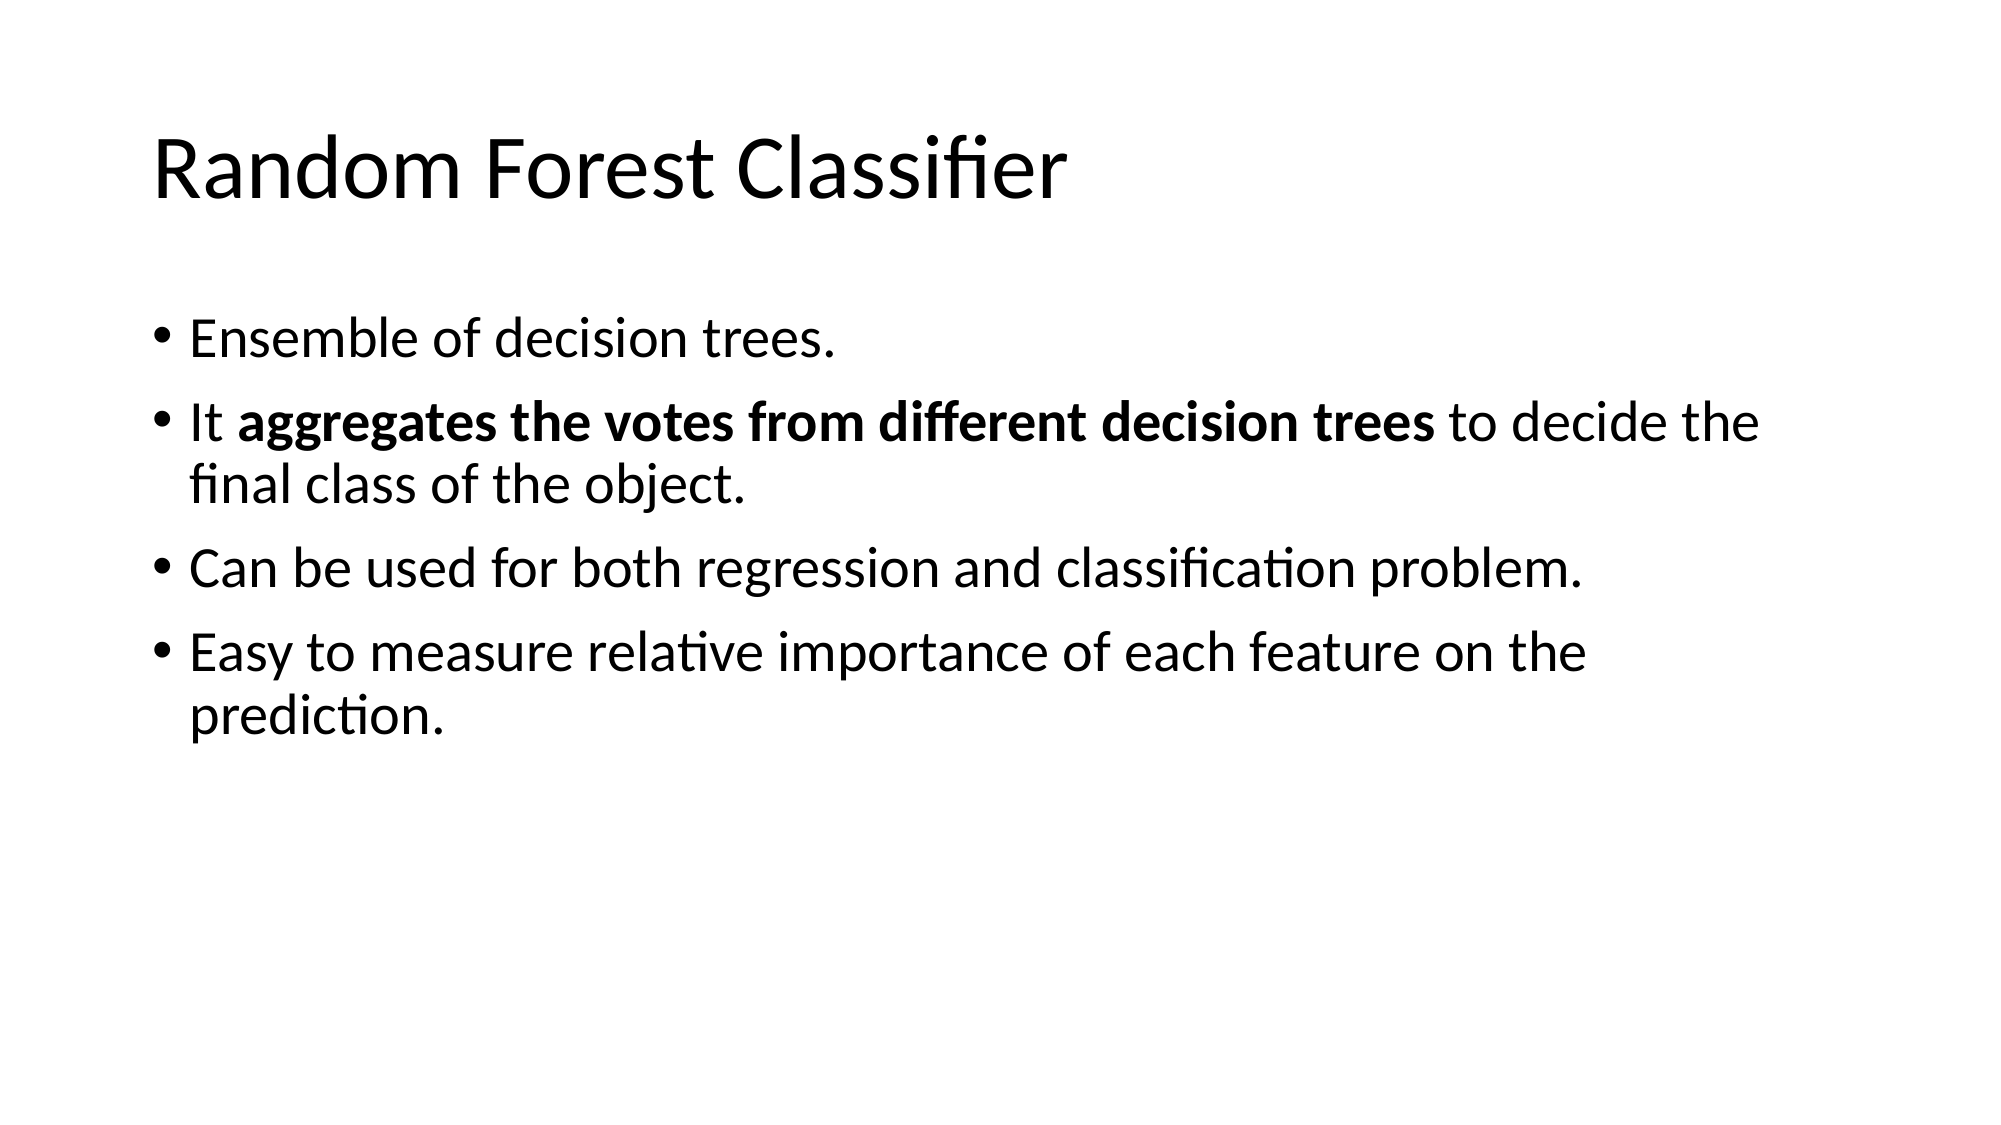

# Random Forest Classifier
Ensemble of decision trees.
It aggregates the votes from different decision trees to decide the final class of the object.
Can be used for both regression and classification problem.
Easy to measure relative importance of each feature on the prediction.